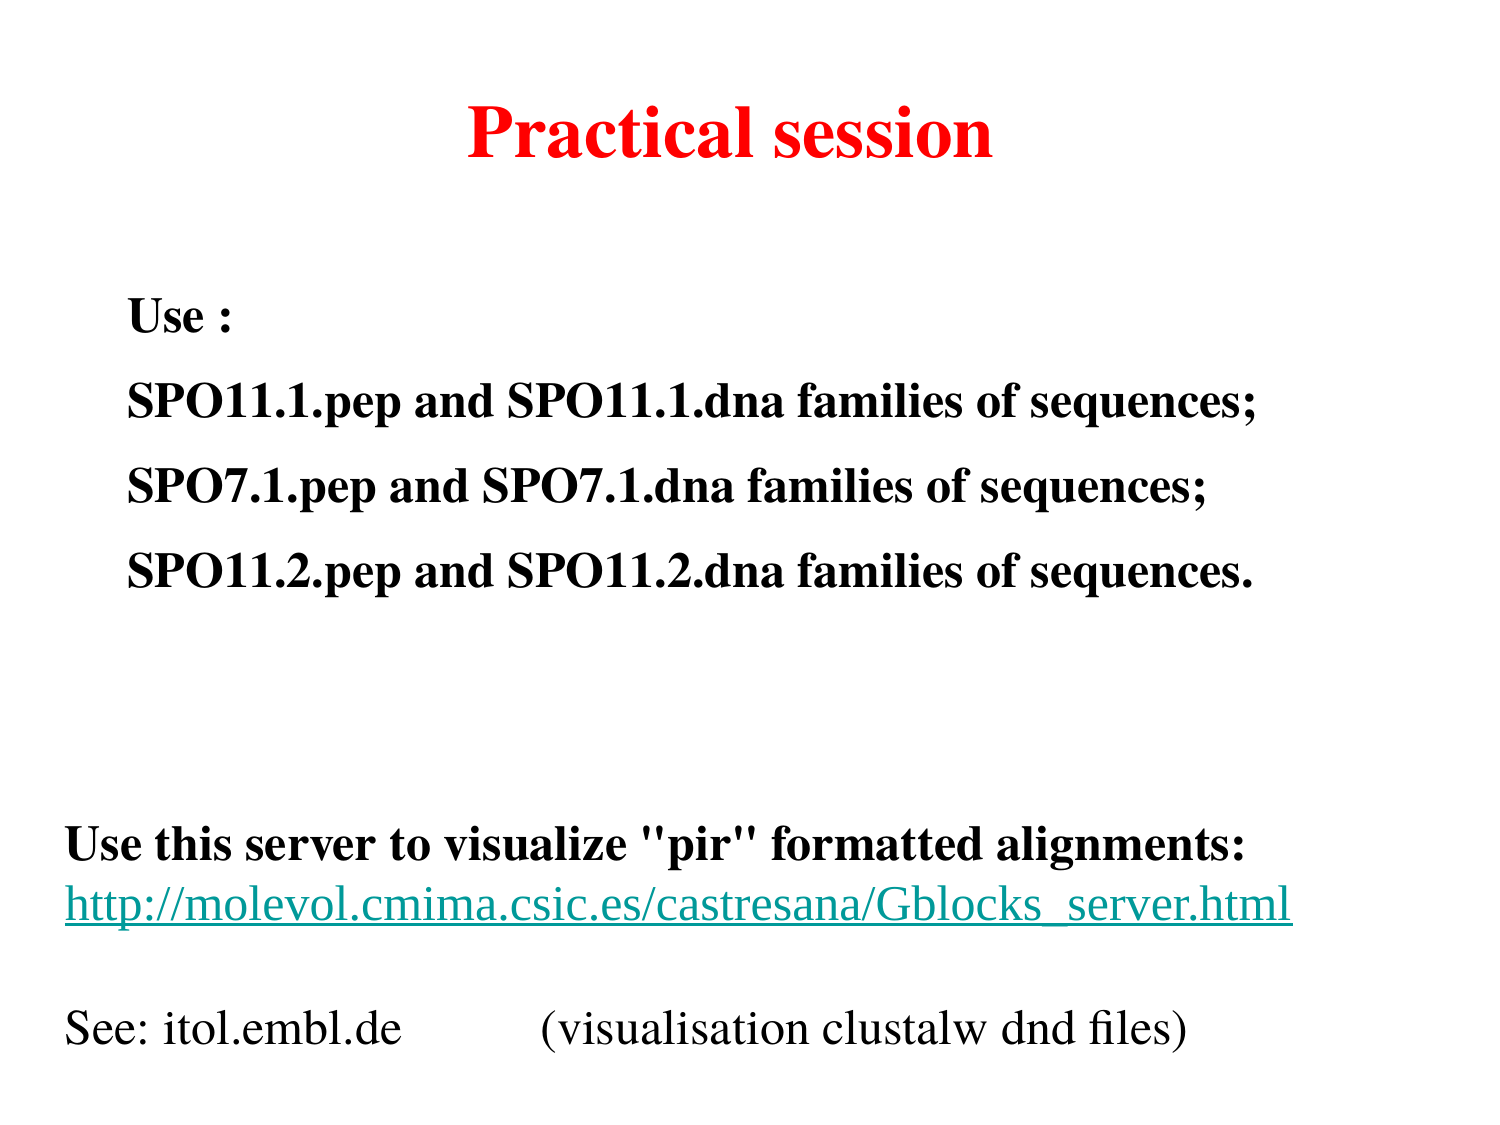

Practical session

Use :
SPO11.1.pep and SPO11.1.dna families of sequences;
SPO7.1.pep and SPO7.1.dna families of sequences;
SPO11.2.pep and SPO11.2.dna families of sequences.
Use this server to visualize "pir" formatted alignments:
http://molevol.cmima.csic.es/castresana/Gblocks_server.html
See: itol.embl.de           (visualisation clustalw dnd files)